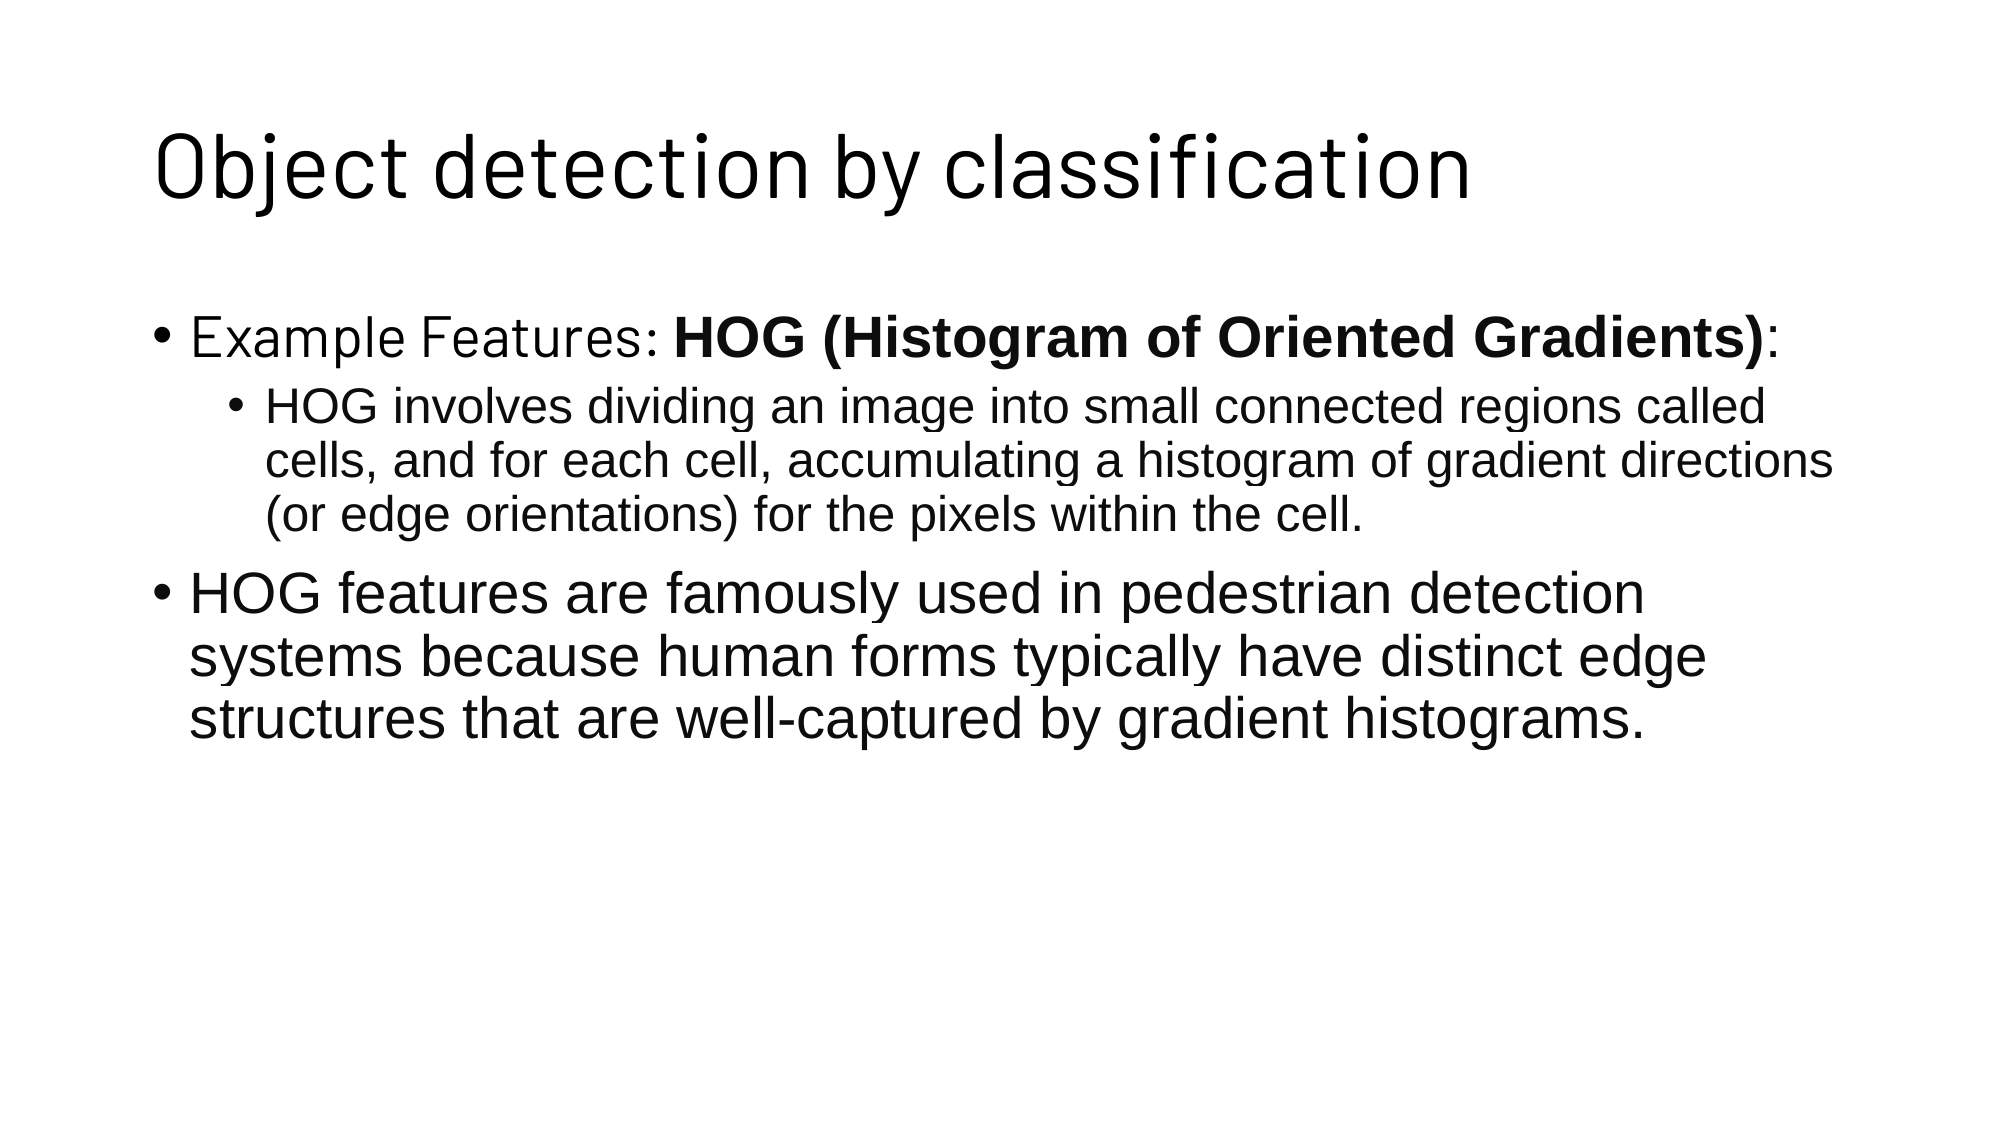

# Object detection by classification
Example Features: HOG (Histogram of Oriented Gradients):
HOG involves dividing an image into small connected regions called cells, and for each cell, accumulating a histogram of gradient directions (or edge orientations) for the pixels within the cell.
HOG features are famously used in pedestrian detection systems because human forms typically have distinct edge structures that are well-captured by gradient histograms.